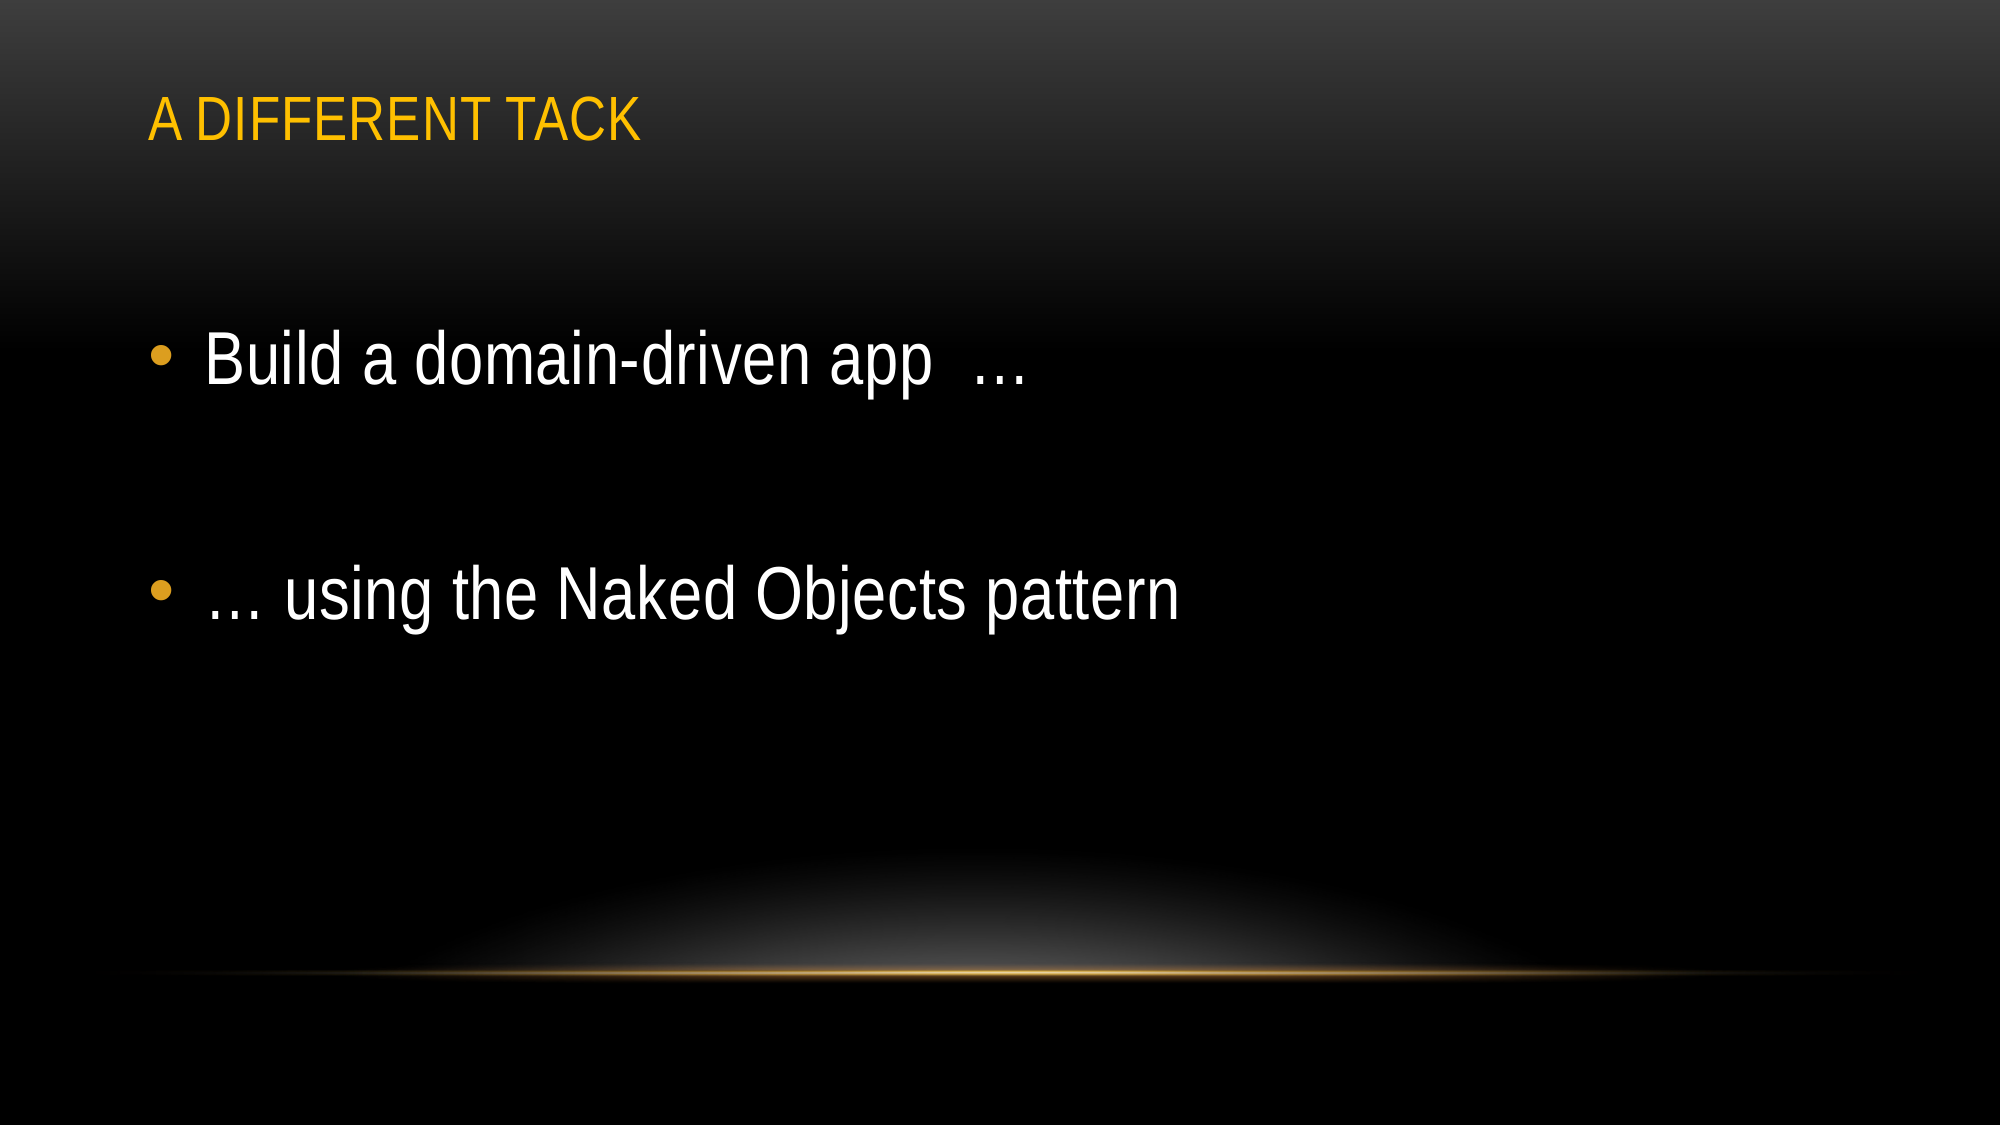

# A different tack

Build a domain-driven app  …

… using the Naked Objects pattern